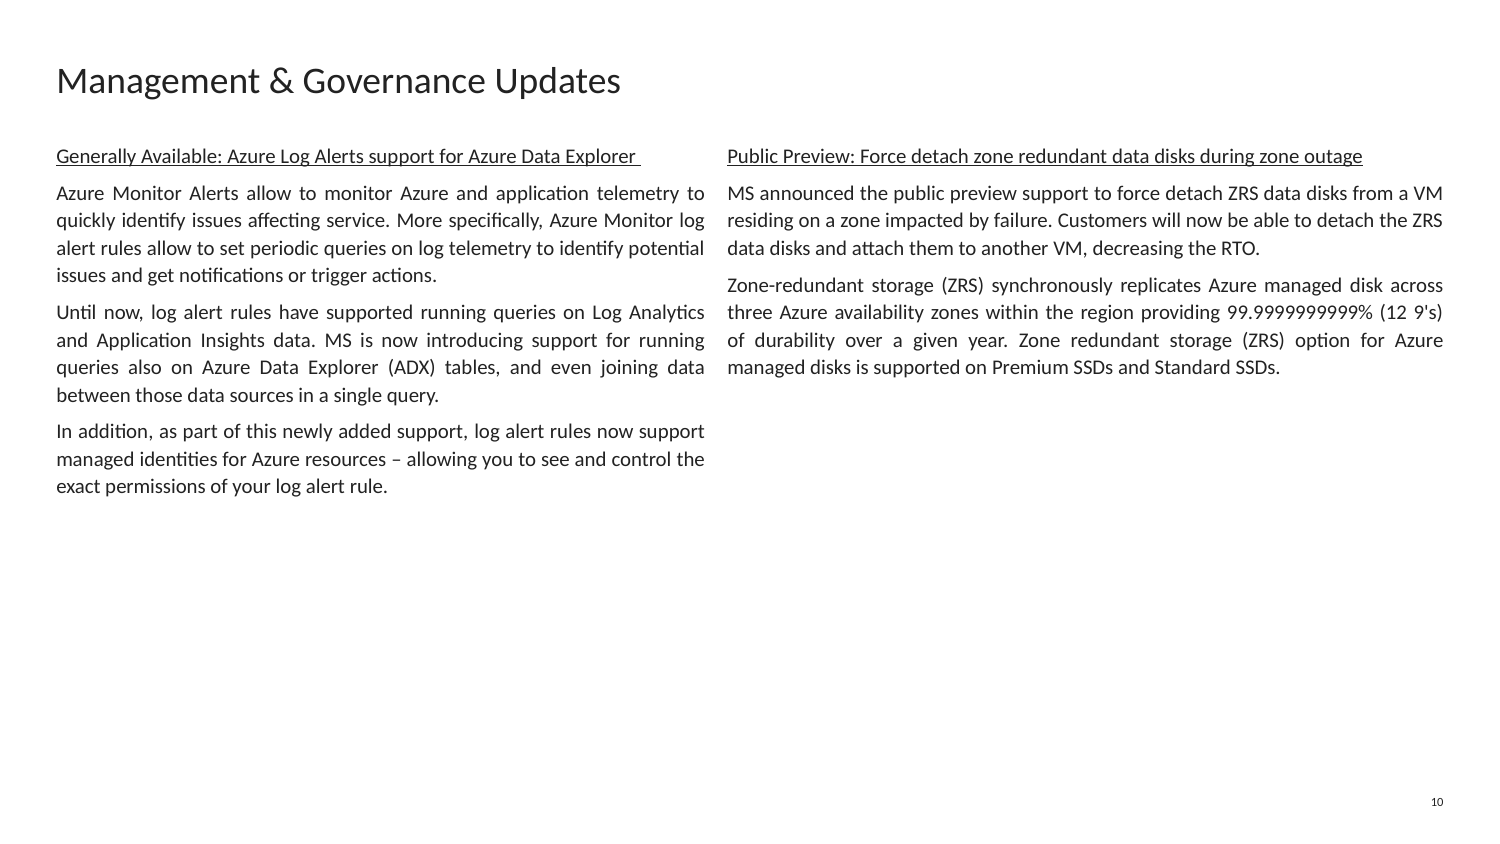

# Management & Governance Updates
Public Preview: Force detach zone redundant data disks during zone outage
MS announced the public preview support to force detach ZRS data disks from a VM residing on a zone impacted by failure. Customers will now be able to detach the ZRS data disks and attach them to another VM, decreasing the RTO.
Zone-redundant storage (ZRS) synchronously replicates Azure managed disk across three Azure availability zones within the region providing 99.9999999999% (12 9's) of durability over a given year. Zone redundant storage (ZRS) option for Azure managed disks is supported on Premium SSDs and Standard SSDs.
Generally Available: Azure Log Alerts support for Azure Data Explorer
Azure Monitor Alerts allow to monitor Azure and application telemetry to quickly identify issues affecting service. More specifically, Azure Monitor log alert rules allow to set periodic queries on log telemetry to identify potential issues and get notifications or trigger actions.
Until now, log alert rules have supported running queries on Log Analytics and Application Insights data. MS is now introducing support for running queries also on Azure Data Explorer (ADX) tables, and even joining data between those data sources in a single query.
In addition, as part of this newly added support, log alert rules now support managed identities for Azure resources – allowing you to see and control the exact permissions of your log alert rule.